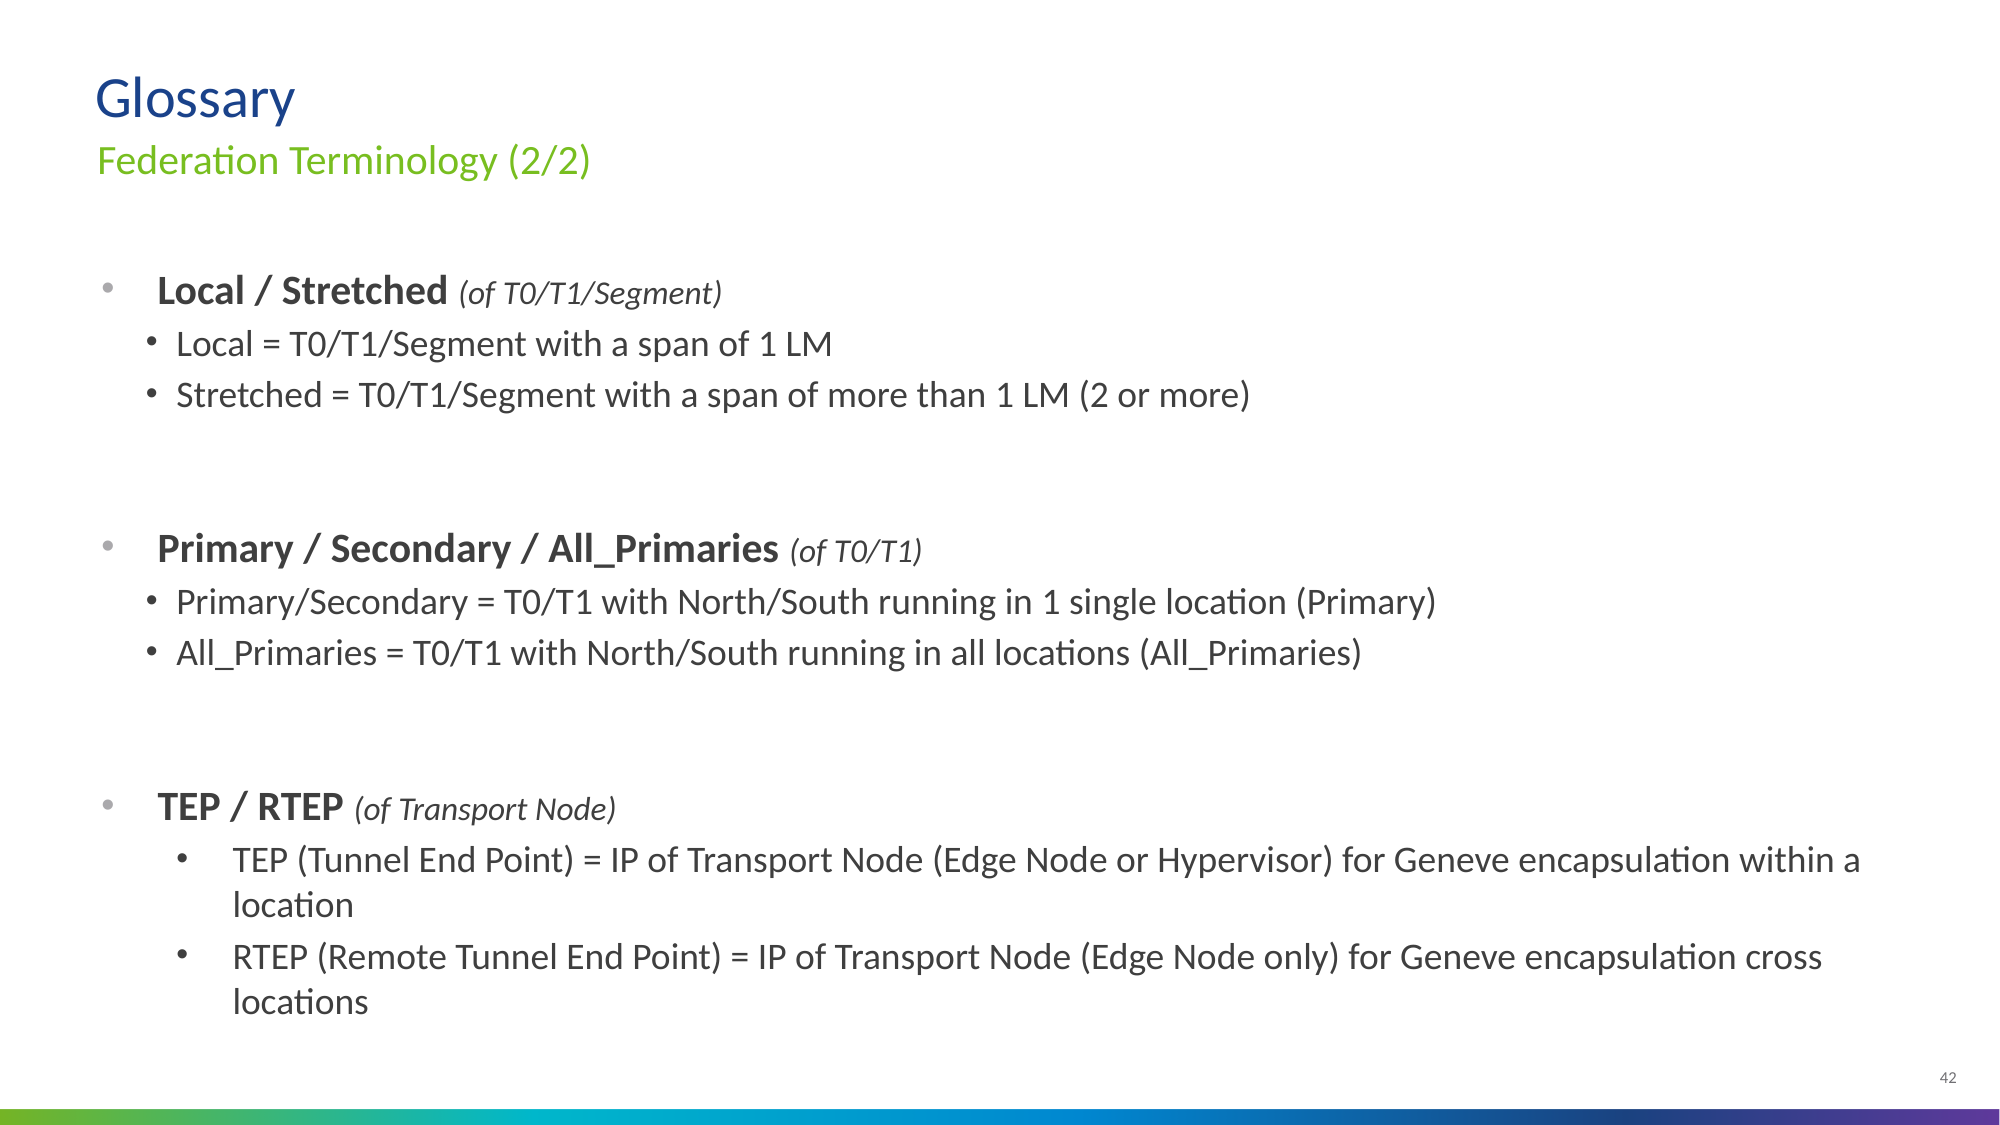

# Glossary
Federation Terminology (2/2)
Local / Stretched (of T0/T1/Segment)
Local = T0/T1/Segment with a span of 1 LM
Stretched = T0/T1/Segment with a span of more than 1 LM (2 or more)

Primary / Secondary / All_Primaries (of T0/T1)
Primary/Secondary = T0/T1 with North/South running in 1 single location (Primary)
All_Primaries = T0/T1 with North/South running in all locations (All_Primaries)

TEP / RTEP (of Transport Node)
TEP (Tunnel End Point) = IP of Transport Node (Edge Node or Hypervisor) for Geneve encapsulation within a location
RTEP (Remote Tunnel End Point) = IP of Transport Node (Edge Node only) for Geneve encapsulation cross locations